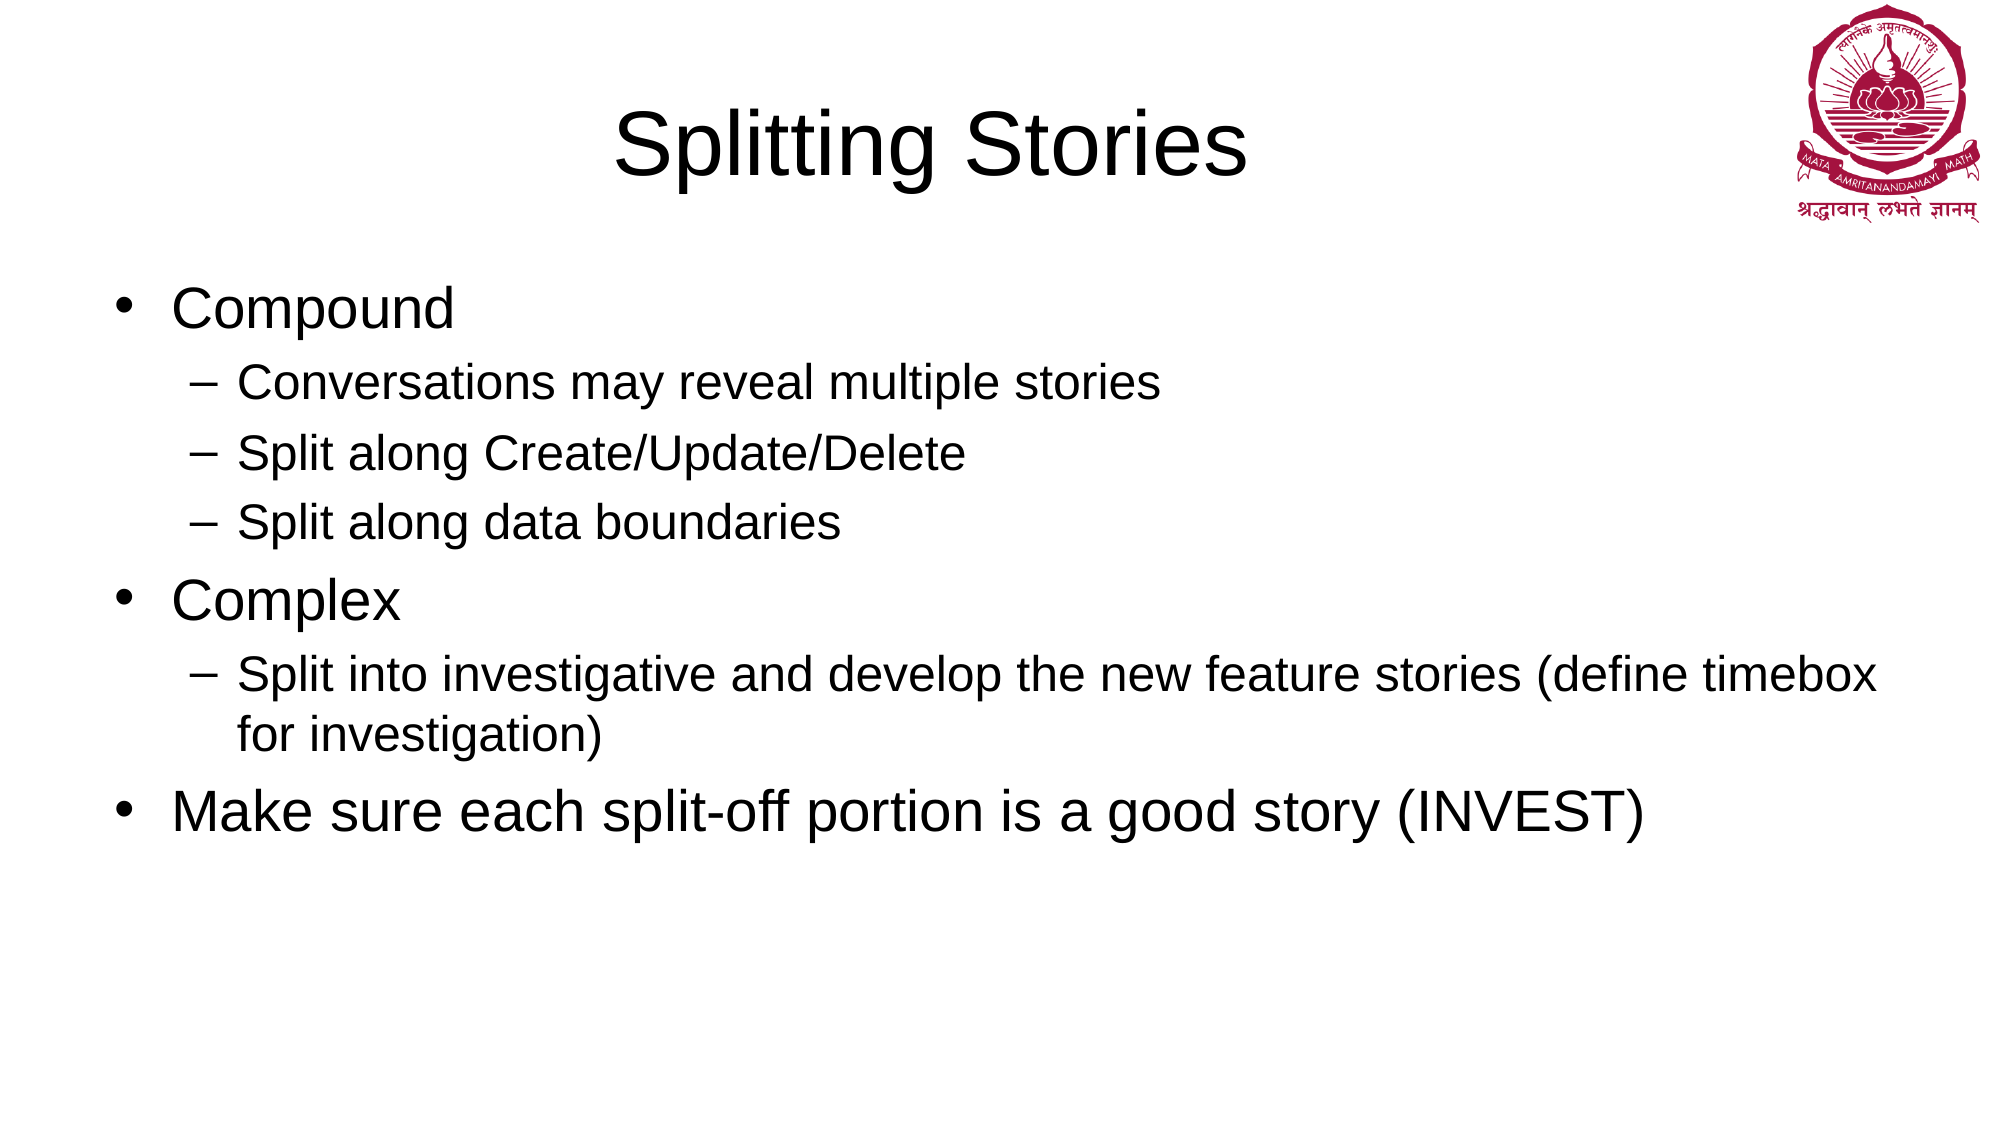

# Splitting Stories
Compound
Conversations may reveal multiple stories
Split along Create/Update/Delete
Split along data boundaries
Complex
Split into investigative and develop the new feature stories (define timebox for investigation)
Make sure each split-off portion is a good story (INVEST)